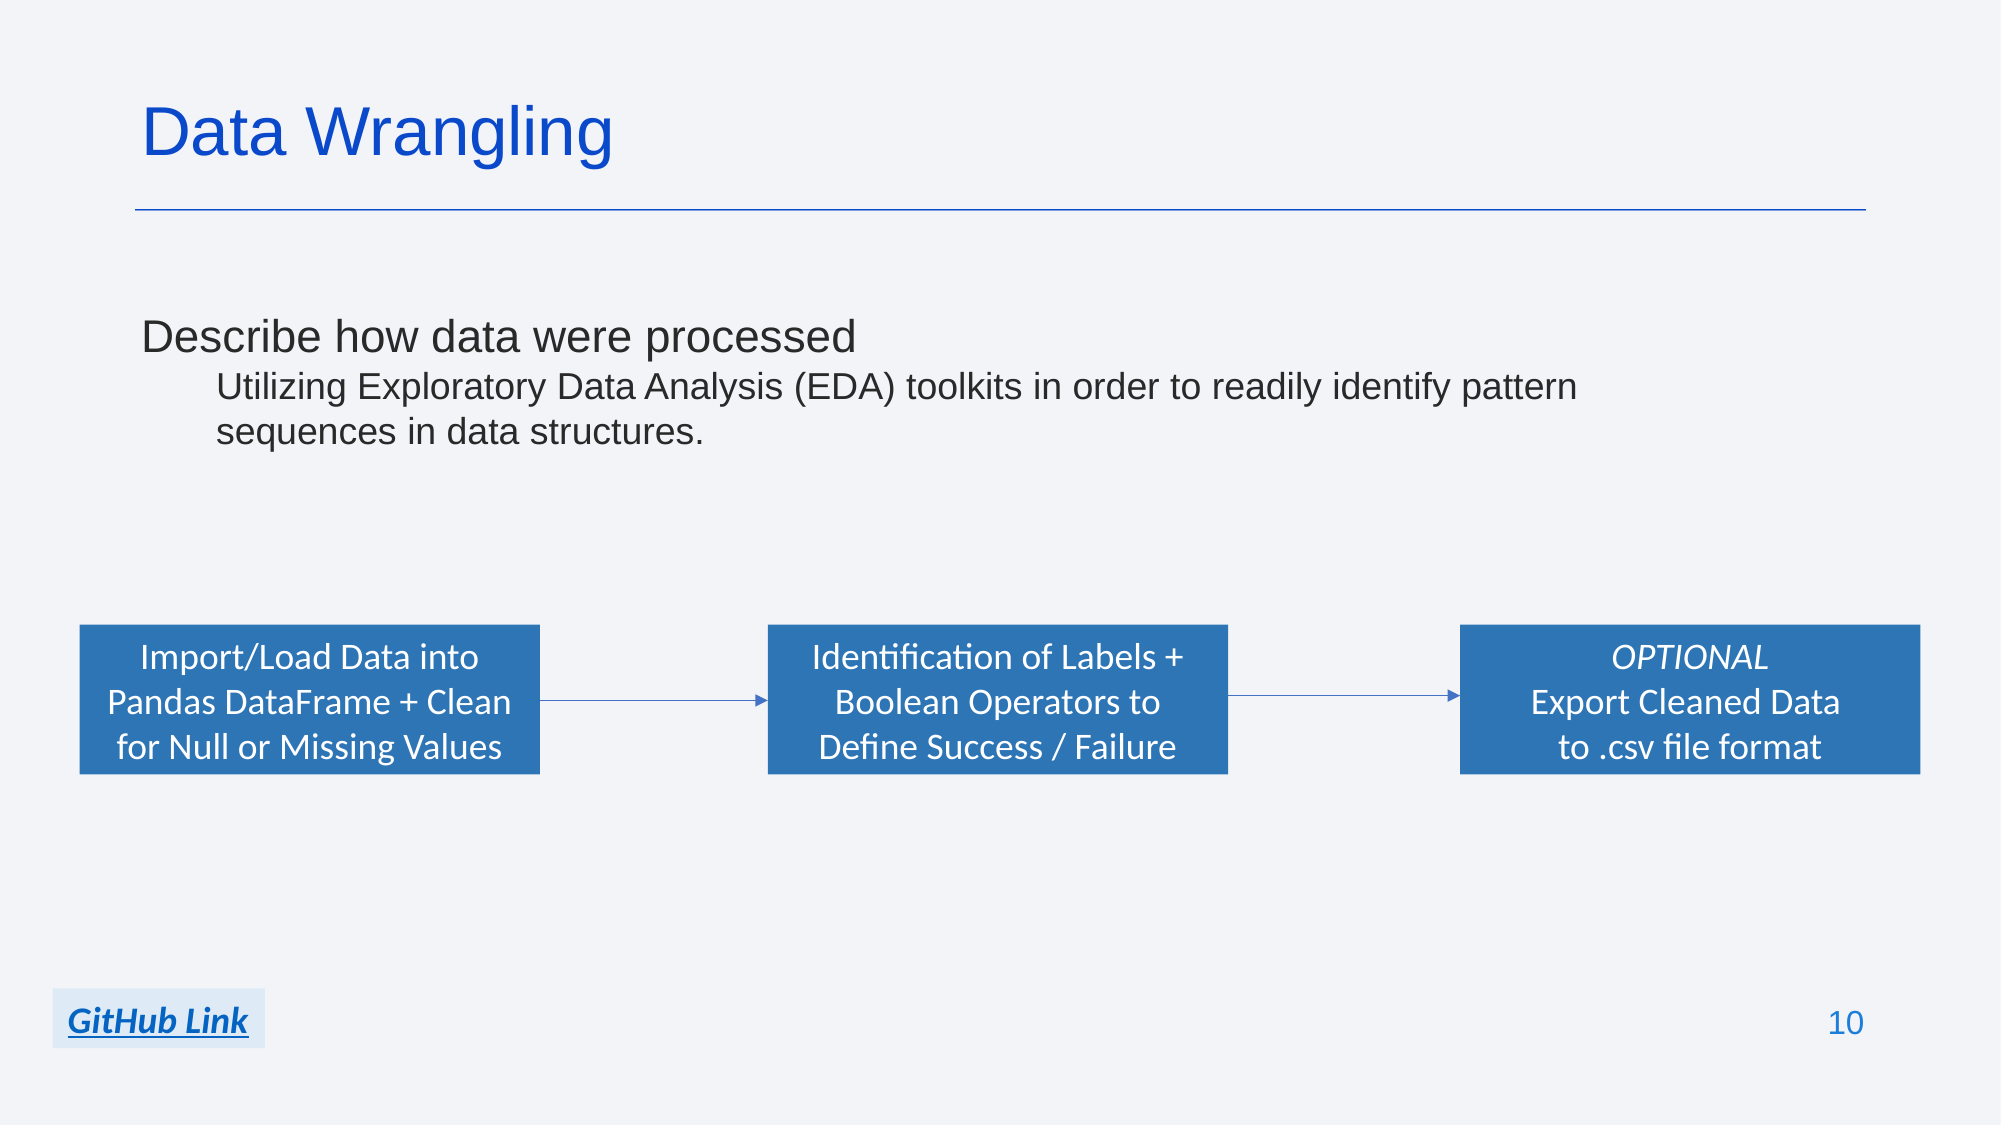

Data Wrangling
Describe how data were processed
Utilizing Exploratory Data Analysis (EDA) toolkits in order to readily identify pattern sequences in data structures.

Import/Load Data into Pandas DataFrame + Clean for Null or Missing Values
Identification of Labels + Boolean Operators to Define Success / Failure
OPTIONAL
Export Cleaned Data
to .csv file format
10
GitHub Link